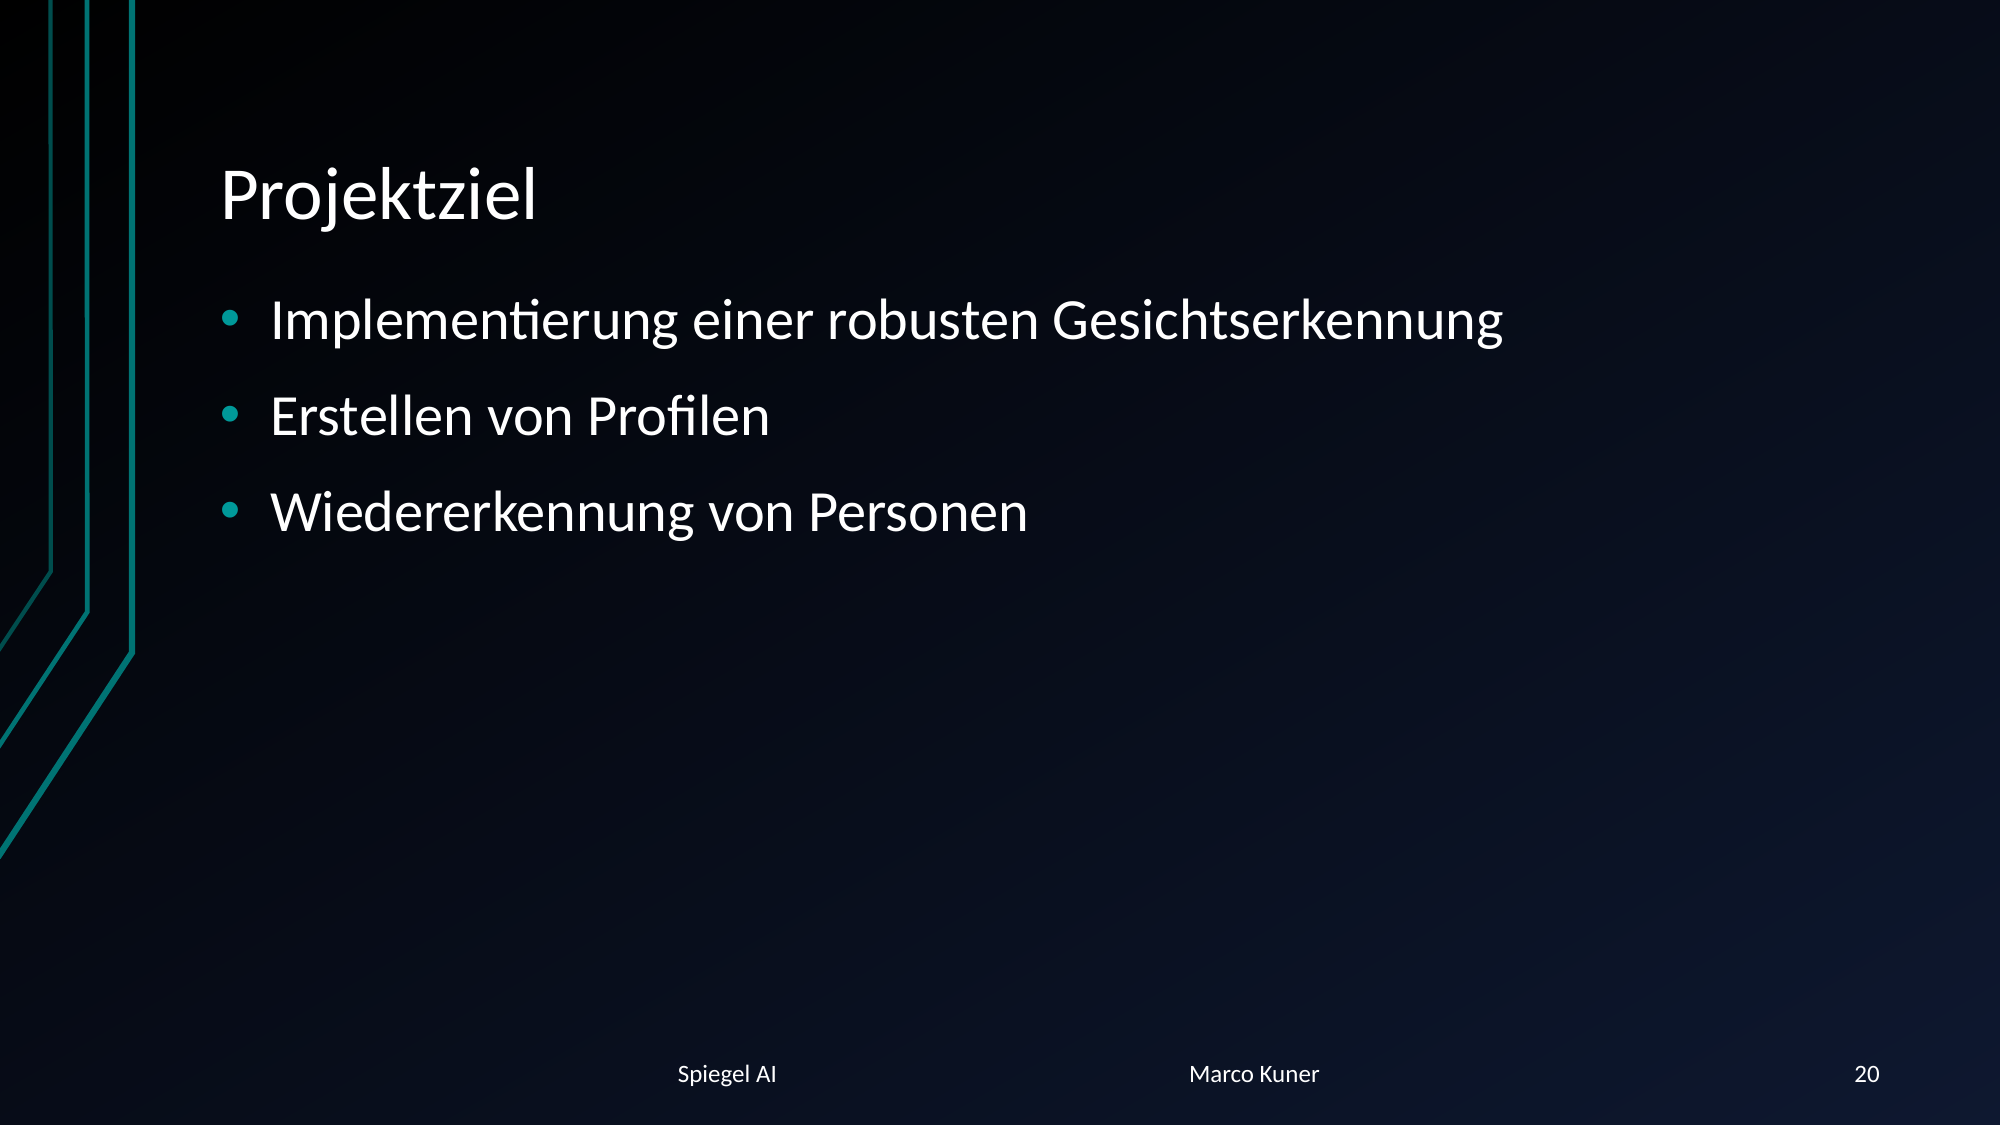

# Projektziel
Implementierung einer robusten Gesichtserkennung
Erstellen von Profilen
Wiedererkennung von Personen

Spiegel AI                                                                        Marco Kuner
20